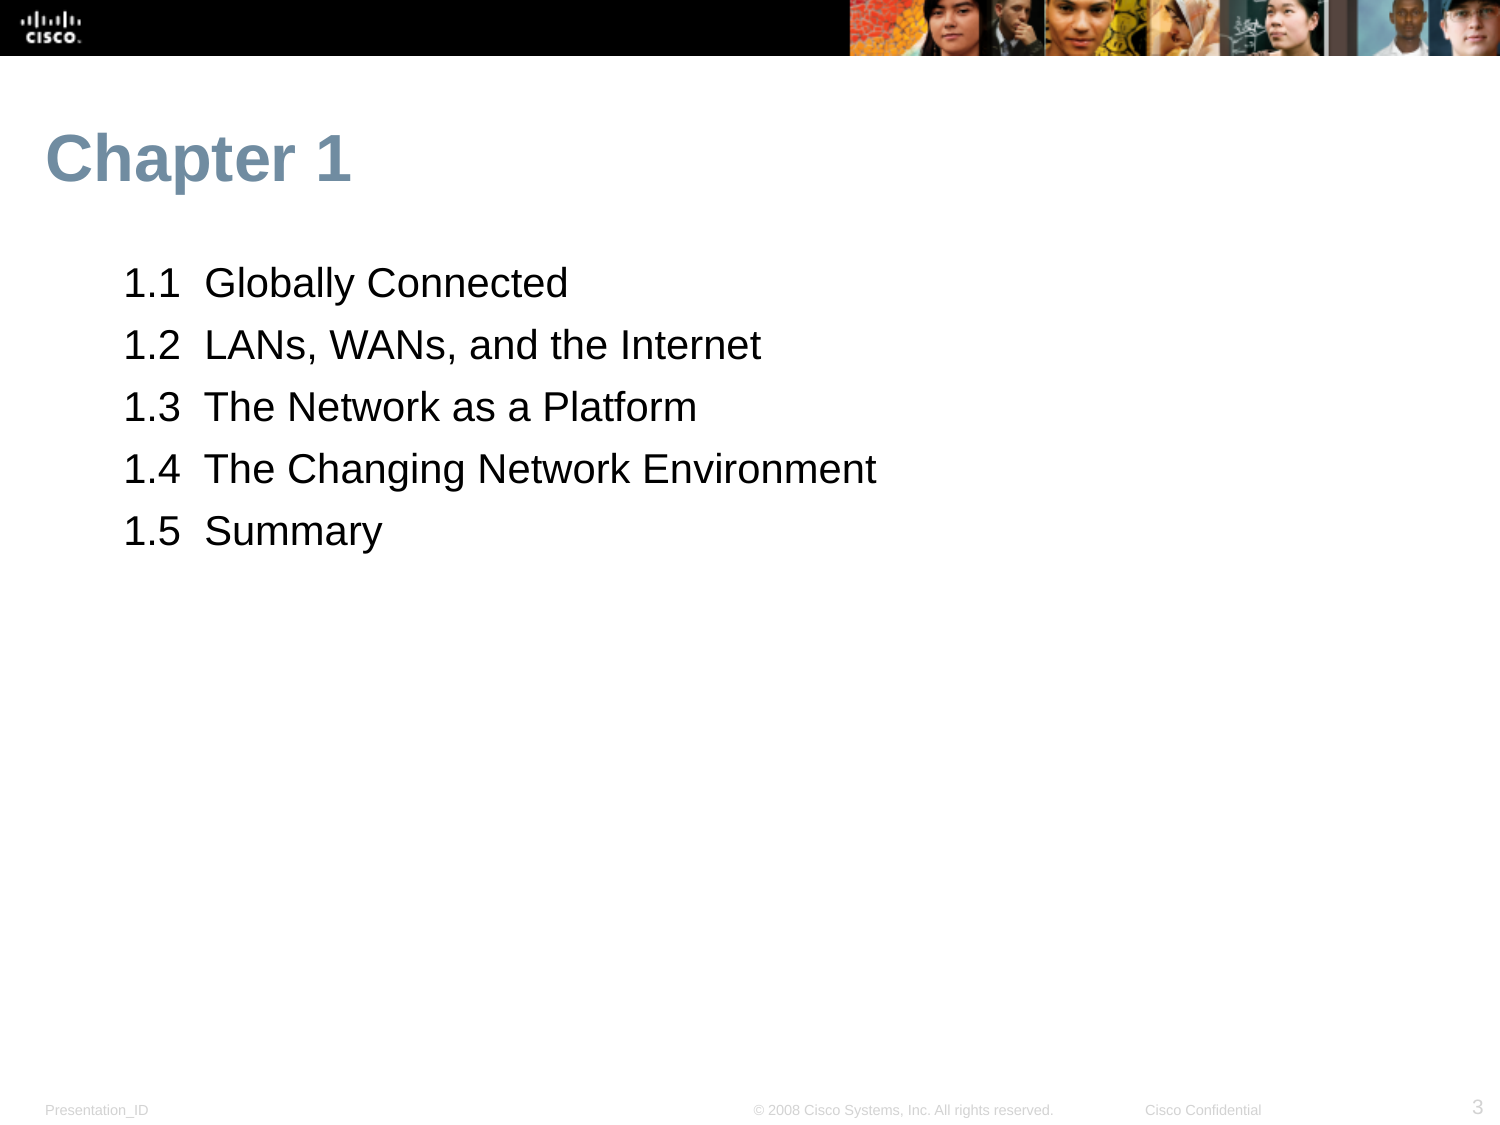

# Chapter 1
1.1  Globally Connected
1.2  LANs, WANs, and the Internet
1.3  The Network as a Platform
1.4  The Changing Network Environment
1.5  Summary